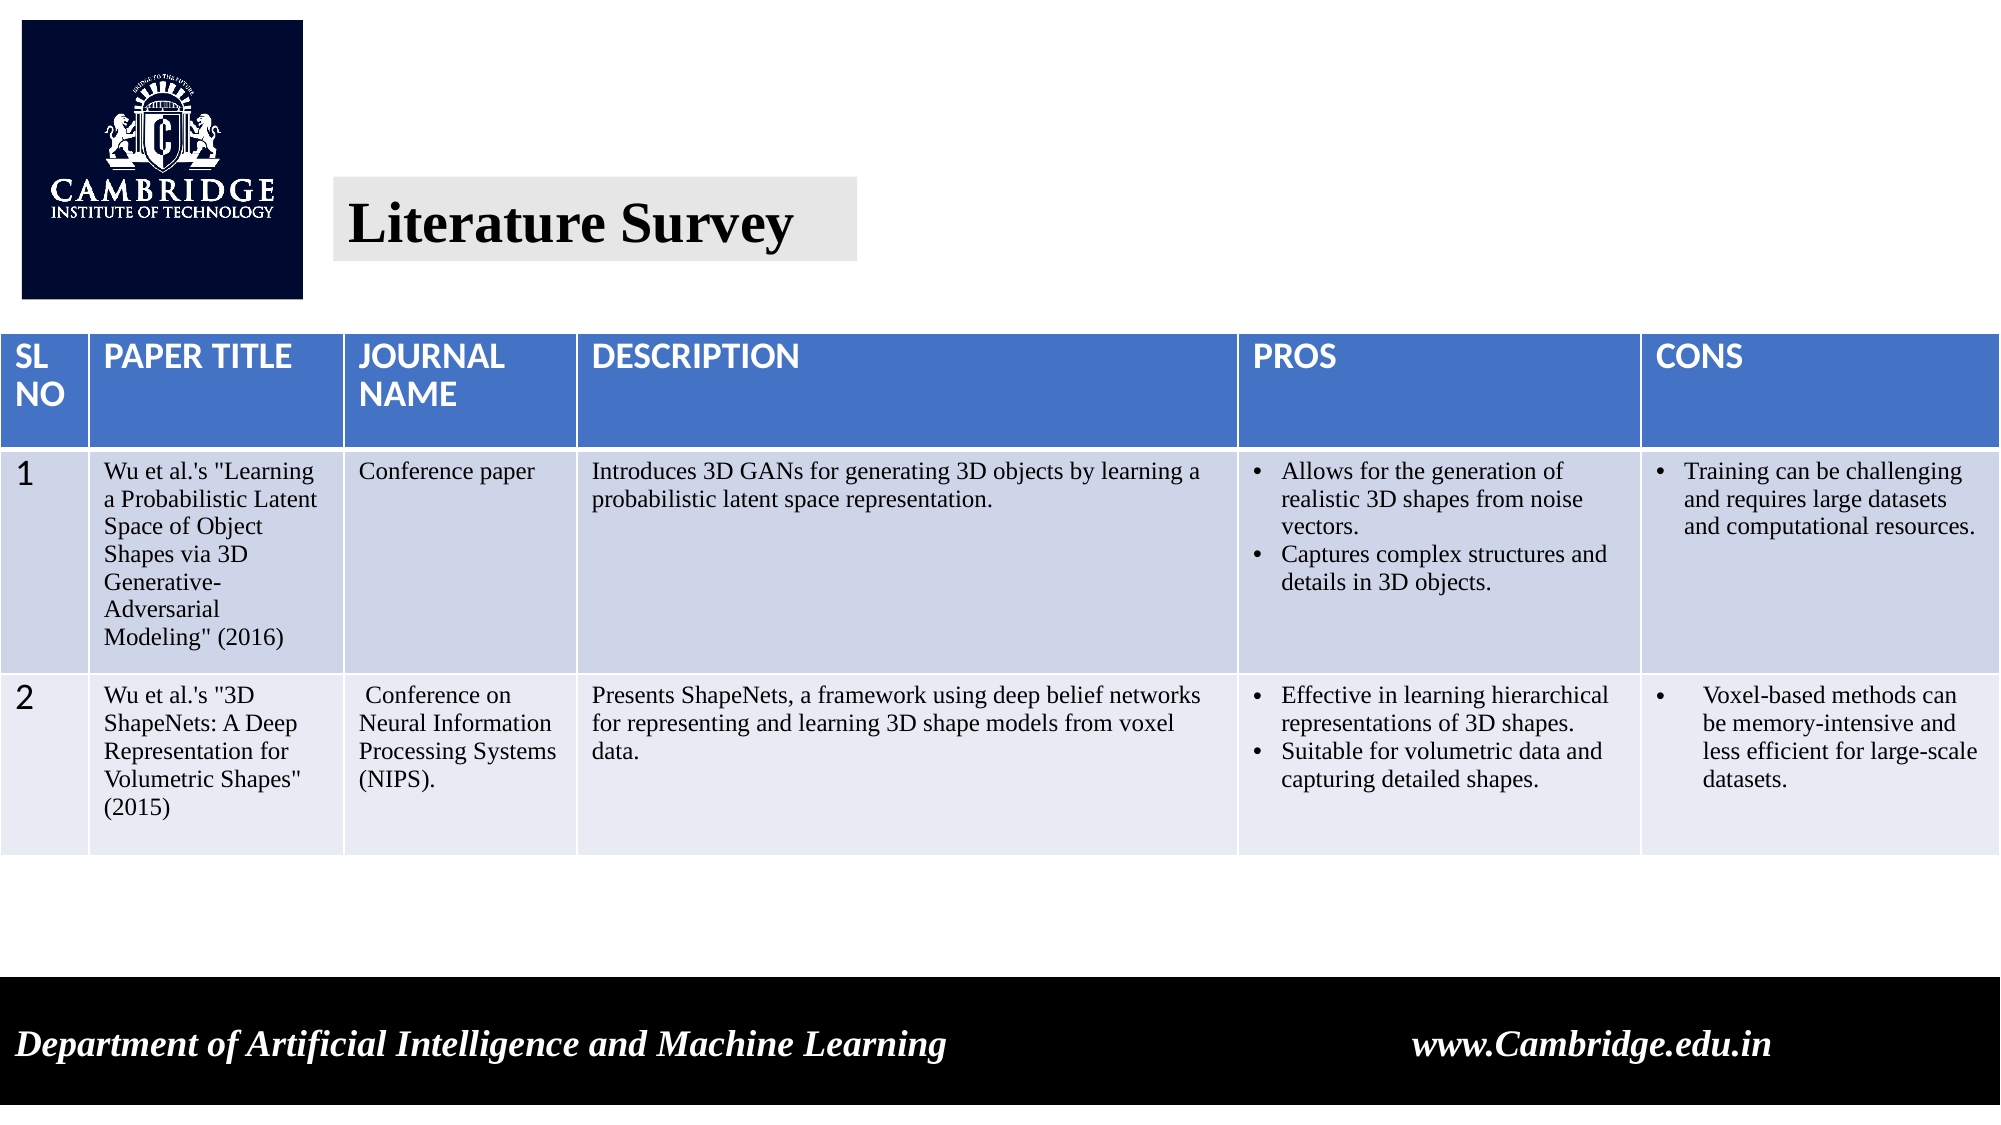

Literature Survey
| SL NO | PAPER TITLE | JOURNAL NAME | DESCRIPTION | PROS | CONS |
| --- | --- | --- | --- | --- | --- |
| 1 | Wu et al.'s "Learning a Probabilistic Latent Space of Object Shapes via 3D Generative-Adversarial Modeling" (2016) | Conference paper | Introduces 3D GANs for generating 3D objects by learning a probabilistic latent space representation. | Allows for the generation of realistic 3D shapes from noise vectors. Captures complex structures and details in 3D objects. | Training can be challenging and requires large datasets and computational resources. |
| 2 | Wu et al.'s "3D ShapeNets: A Deep Representation for Volumetric Shapes" (2015) | Conference on Neural Information Processing Systems (NIPS). | Presents ShapeNets, a framework using deep belief networks for representing and learning 3D shape models from voxel data. | Effective in learning hierarchical representations of 3D shapes. Suitable for volumetric data and capturing detailed shapes. | Voxel-based methods can be memory-intensive and less efficient for large-scale datasets. |
Department of Artificial Intelligence and Machine Learning                                                 www.Cambridge.edu.in